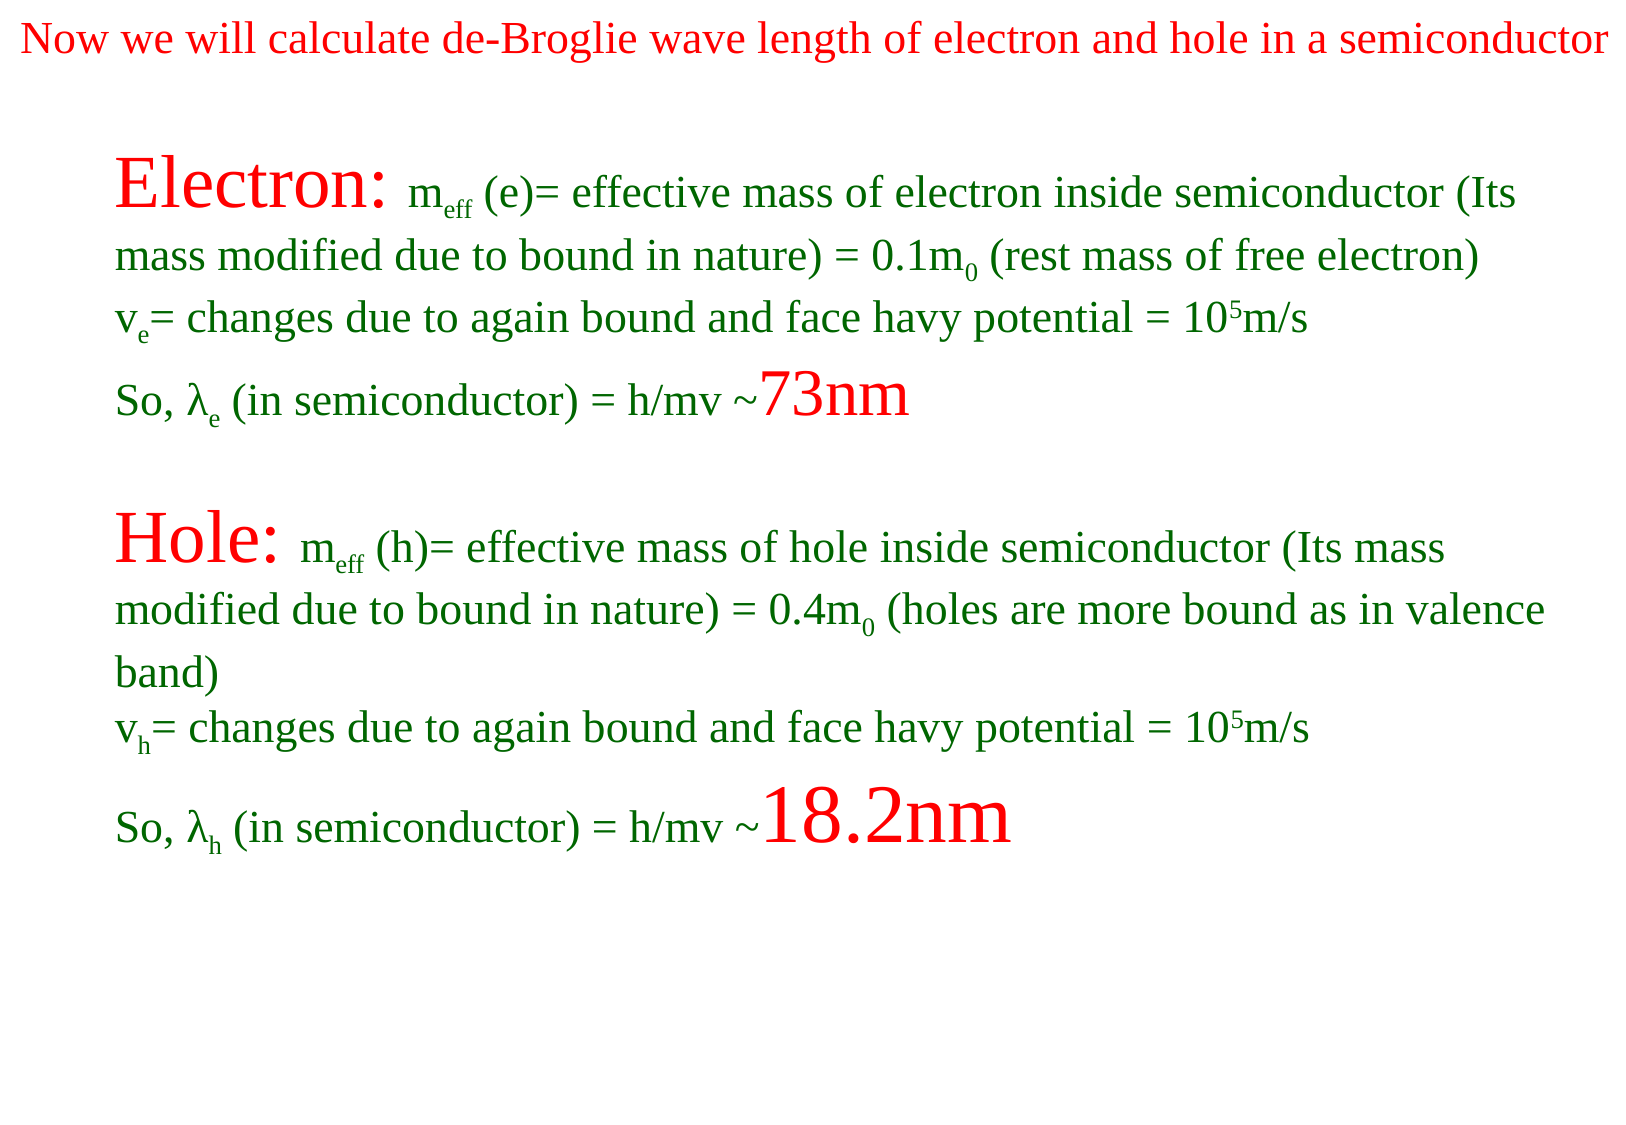

Now we will calculate de-Broglie wave length of electron and hole in a semiconductor
Electron: meff (e)= effective mass of electron inside semiconductor (Its mass modified due to bound in nature) = 0.1m0 (rest mass of free electron)
ve= changes due to again bound and face havy potential = 105m/s
So, λe (in semiconductor) = h/mv ~73nm

Hole: meff (h)= effective mass of hole inside semiconductor (Its mass modified due to bound in nature) = 0.4m0 (holes are more bound as in valence band)
vh= changes due to again bound and face havy potential = 105m/s
So, λh (in semiconductor) = h/mv ~18.2nm

78